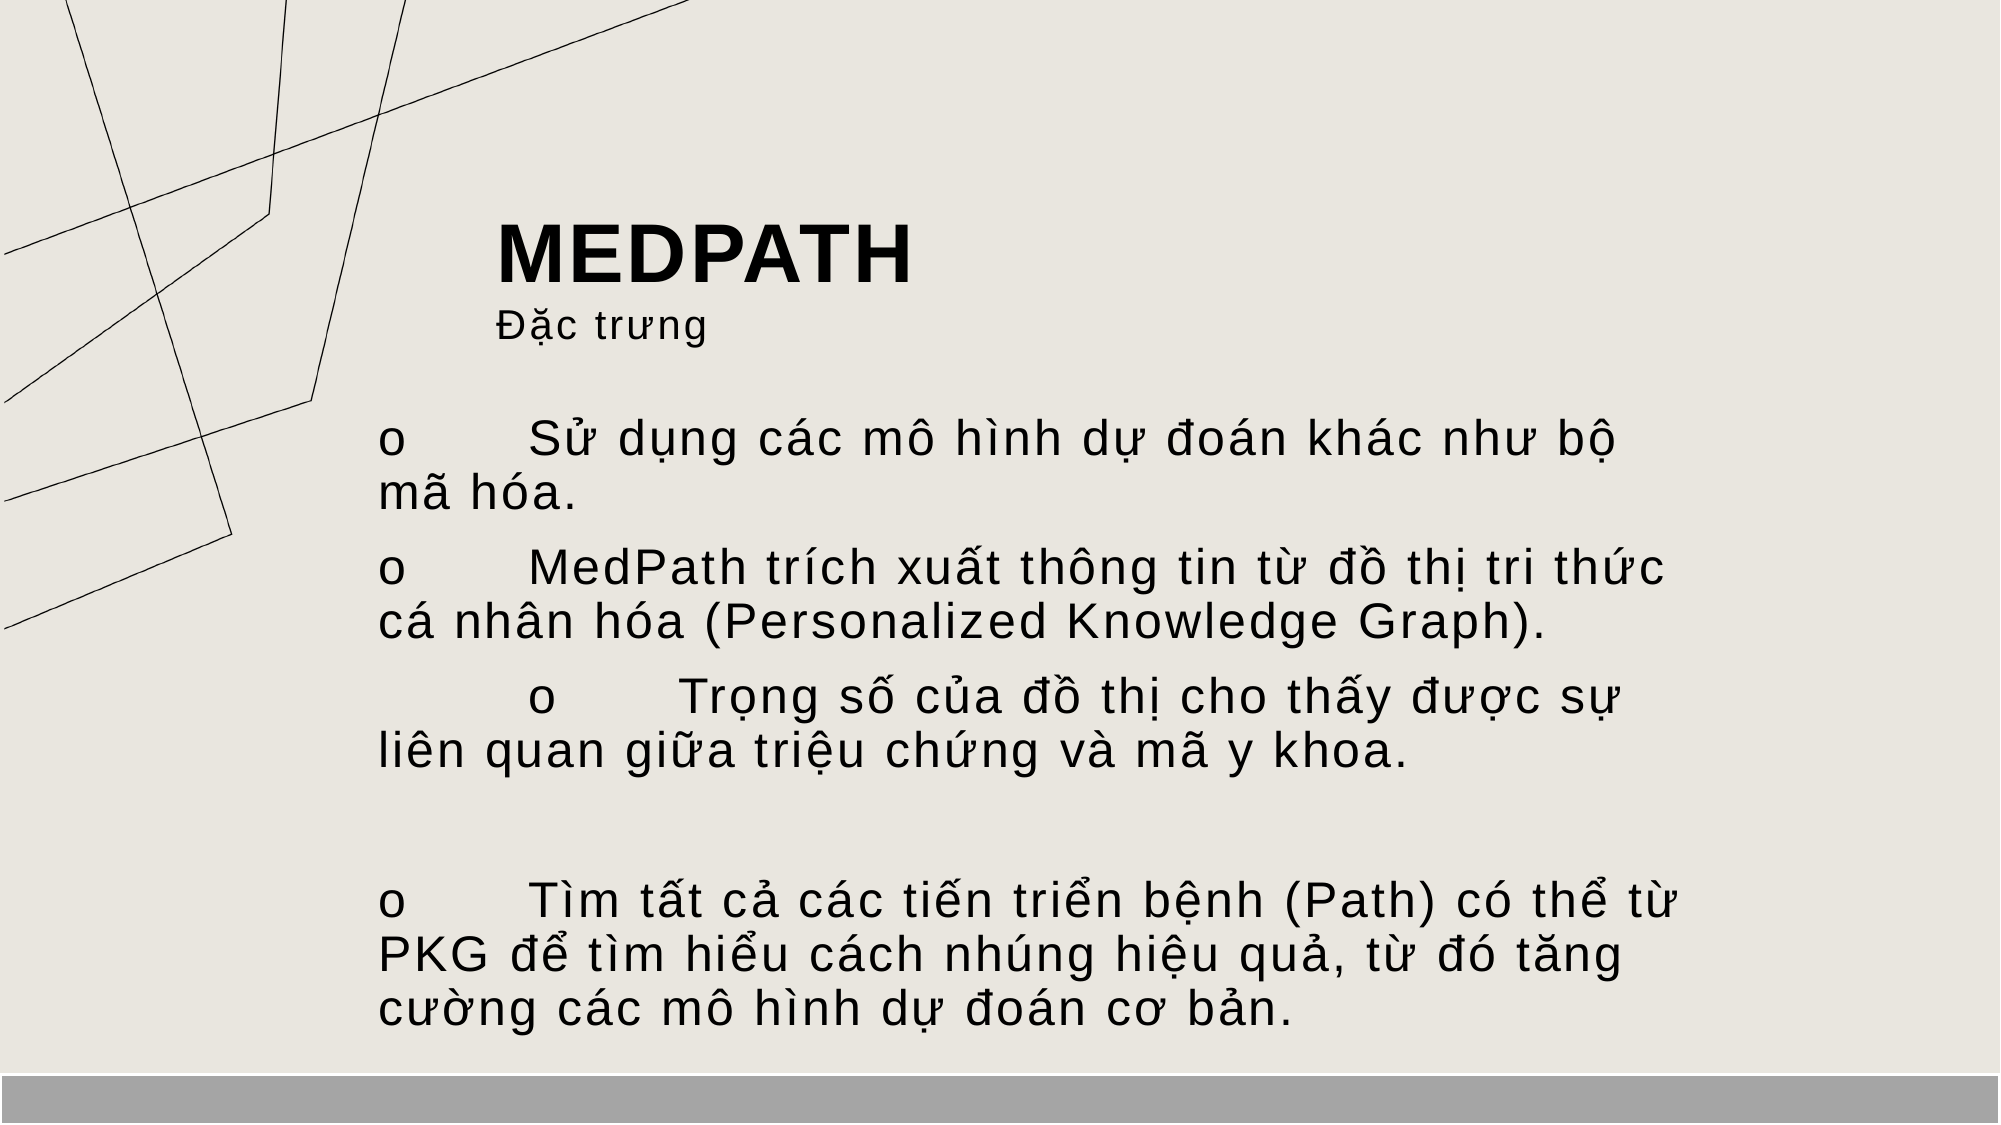

# medpath
Đặc trưng

o	Sử dụng các mô hình dự đoán khác như bộ mã hóa.
o	MedPath trích xuất thông tin từ đồ thị tri thức cá nhân hóa (Personalized Knowledge Graph).
	o	Trọng số của đồ thị cho thấy được sự liên quan giữa triệu chứng và mã y khoa.

o	Tìm tất cả các tiến triển bệnh (Path) có thể từ PKG để tìm hiểu cách nhúng hiệu quả, từ đó tăng cường các mô hình dự đoán cơ bản.